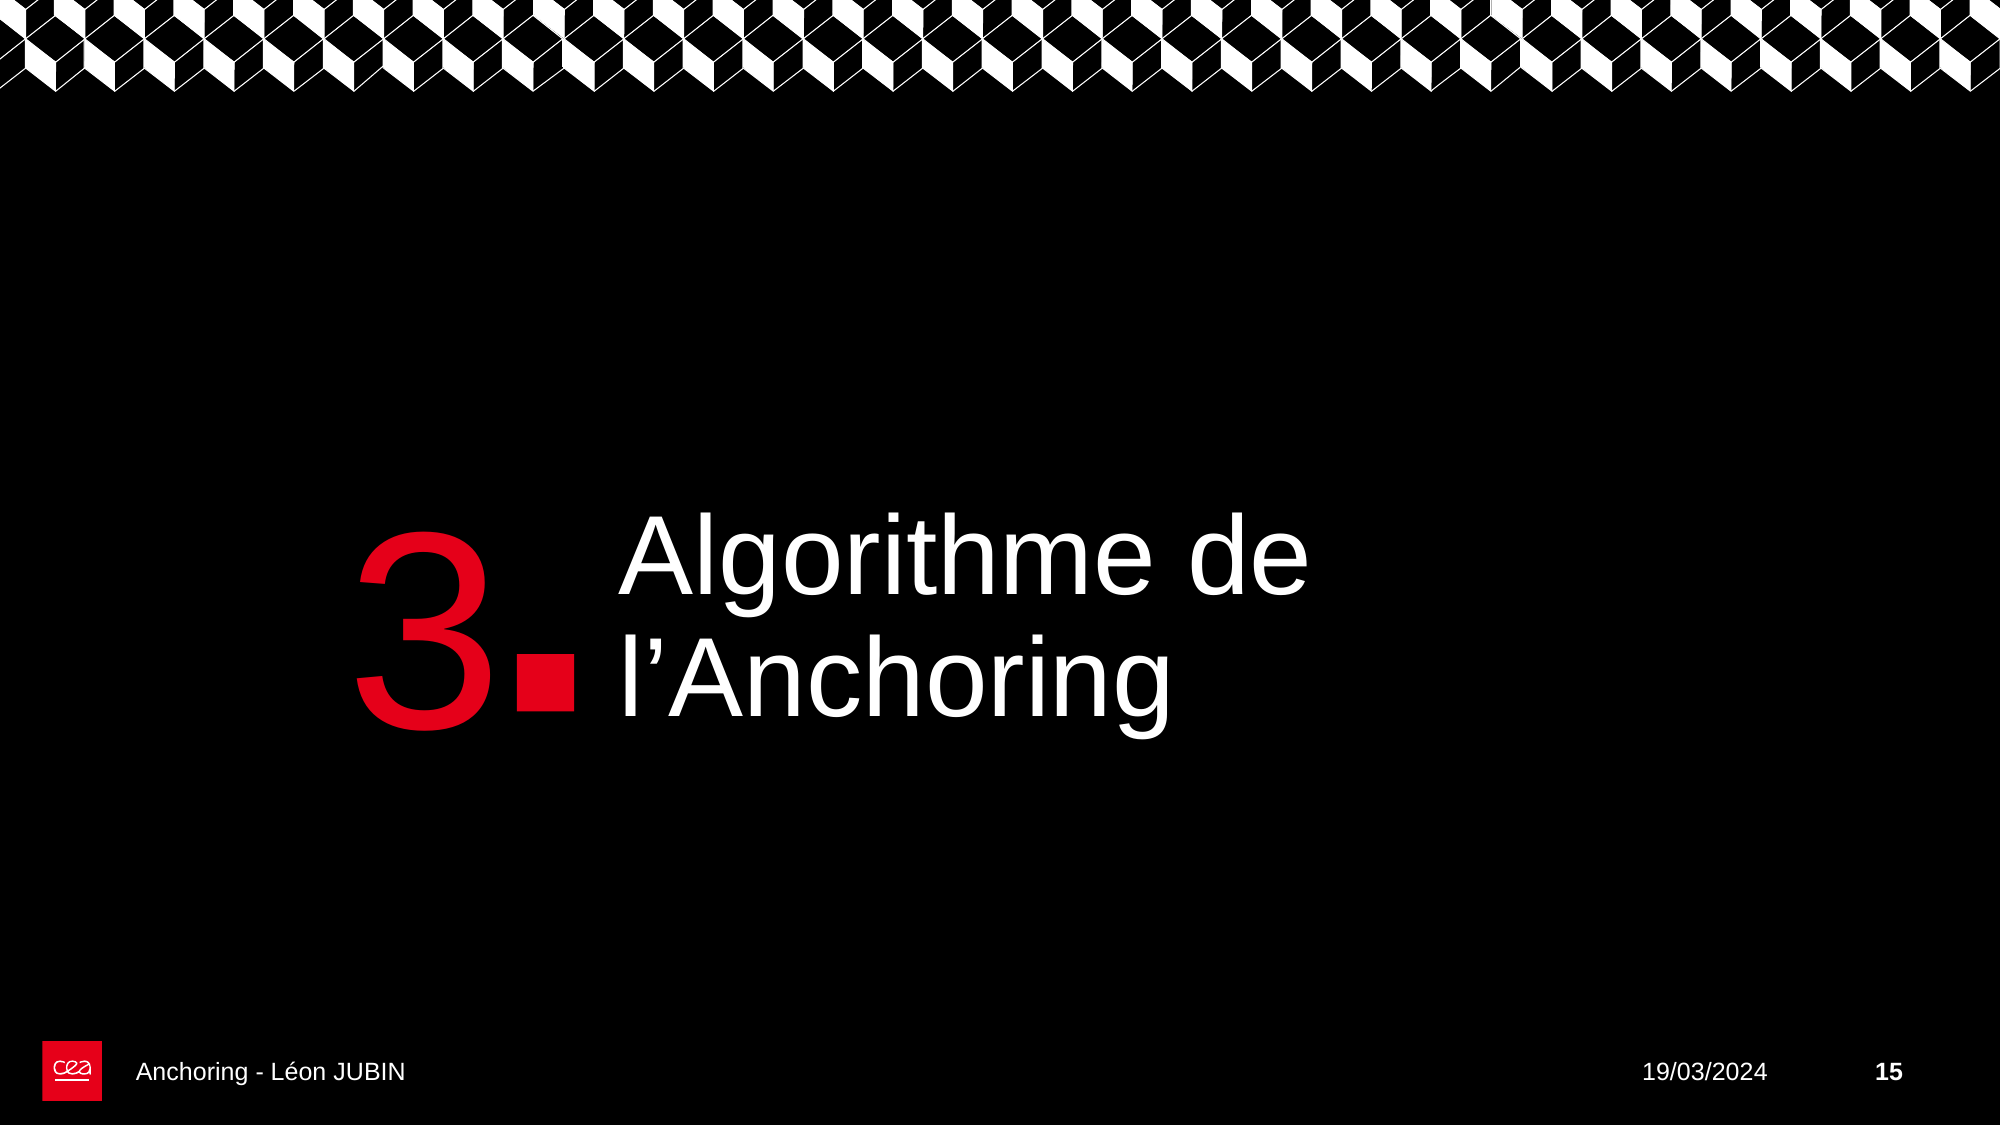

3
# Algorithme de l’Anchoring

Anchoring - Léon JUBIN
19/03/2024
15